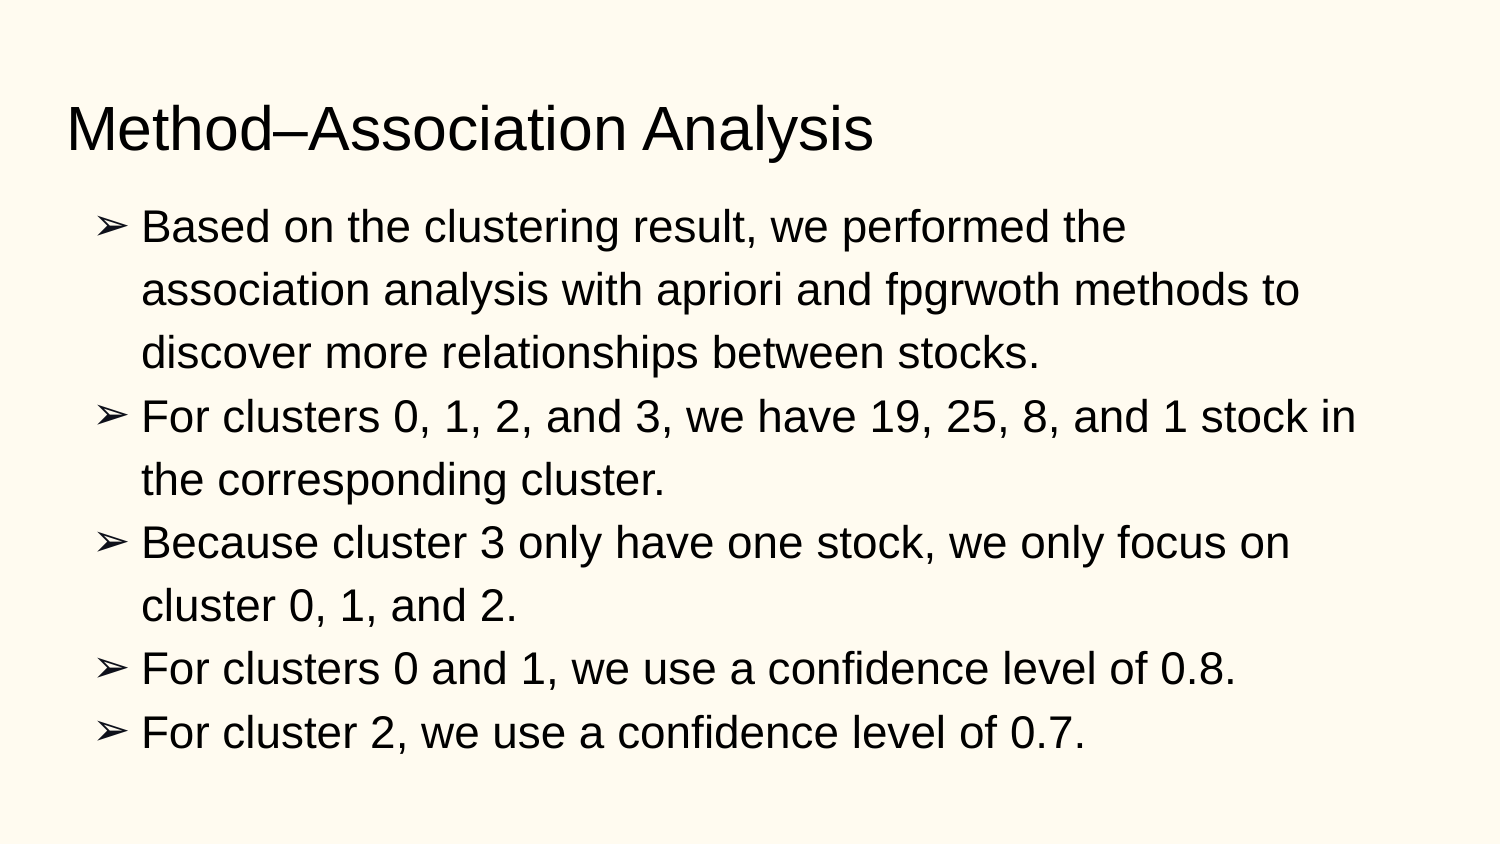

# Method–Association Analysis
Based on the clustering result, we performed the association analysis with apriori and fpgrwoth methods to discover more relationships between stocks.
For clusters 0, 1, 2, and 3, we have 19, 25, 8, and 1 stock in the corresponding cluster.
Because cluster 3 only have one stock, we only focus on cluster 0, 1, and 2.
For clusters 0 and 1, we use a confidence level of 0.8.
For cluster 2, we use a confidence level of 0.7.